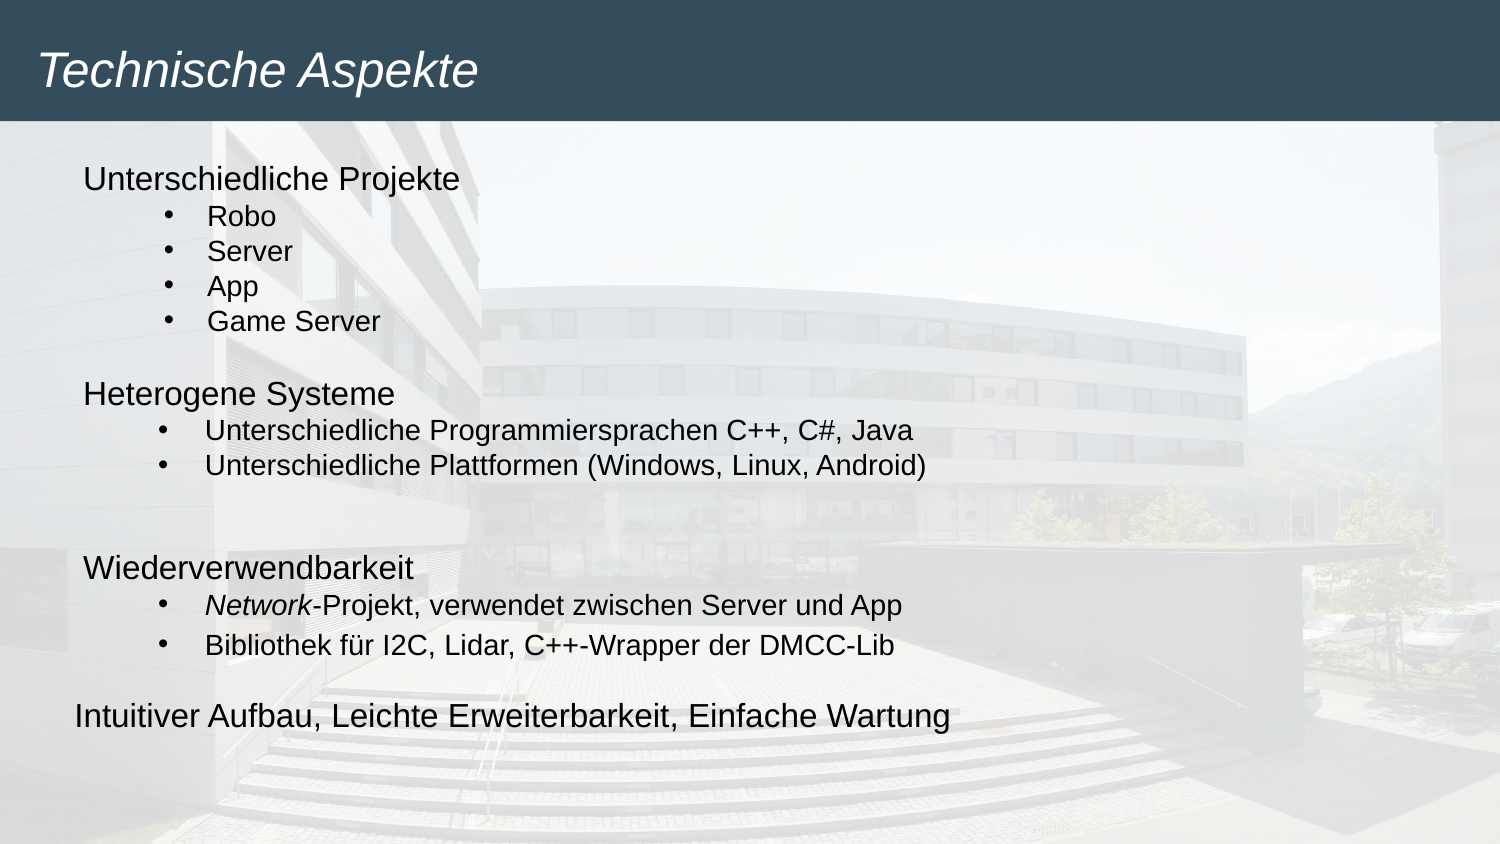

# Technische Aspekte
Unterschiedliche Projekte
Robo
Server
App
Game Server
Heterogene Systeme
Unterschiedliche Programmiersprachen C++, C#, Java
Unterschiedliche Plattformen (Windows, Linux, Android)

Wiederverwendbarkeit
Network-Projekt, verwendet zwischen Server und App
Bibliothek für I2C, Lidar, C++-Wrapper der DMCC-Lib
Intuitiver Aufbau, Leichte Erweiterbarkeit, Einfache Wartung